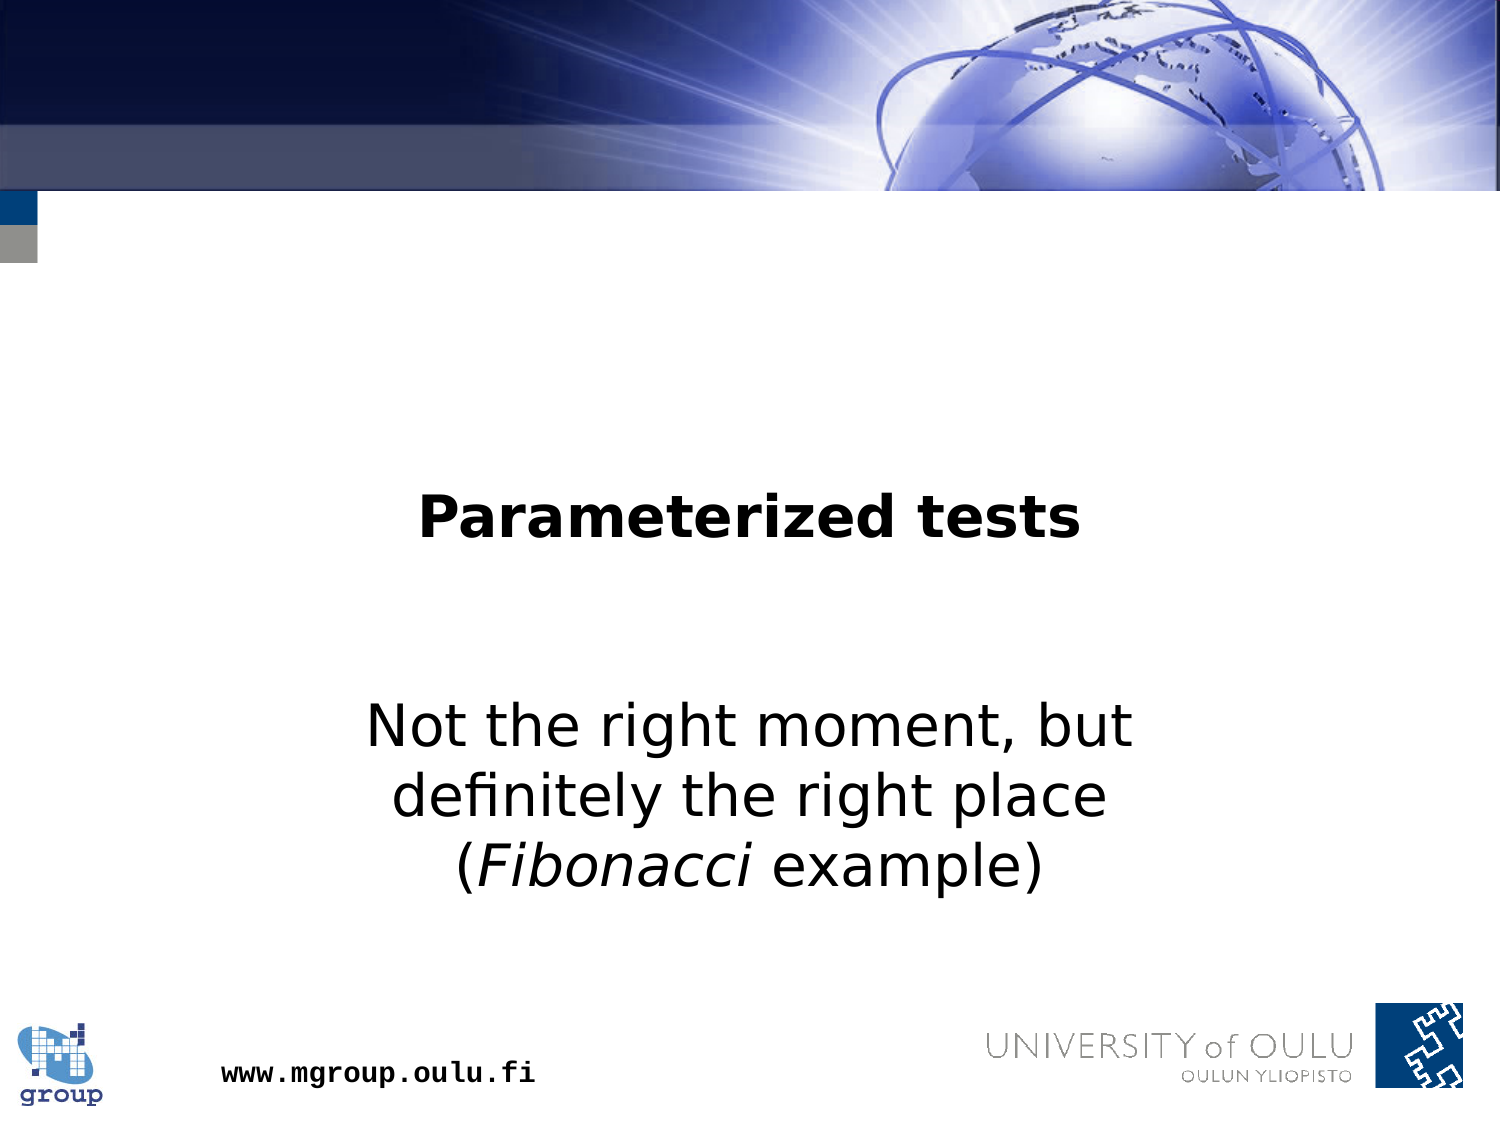

# Parameterized tests
Not the right moment, but definitely the right place (Fibonacci example)